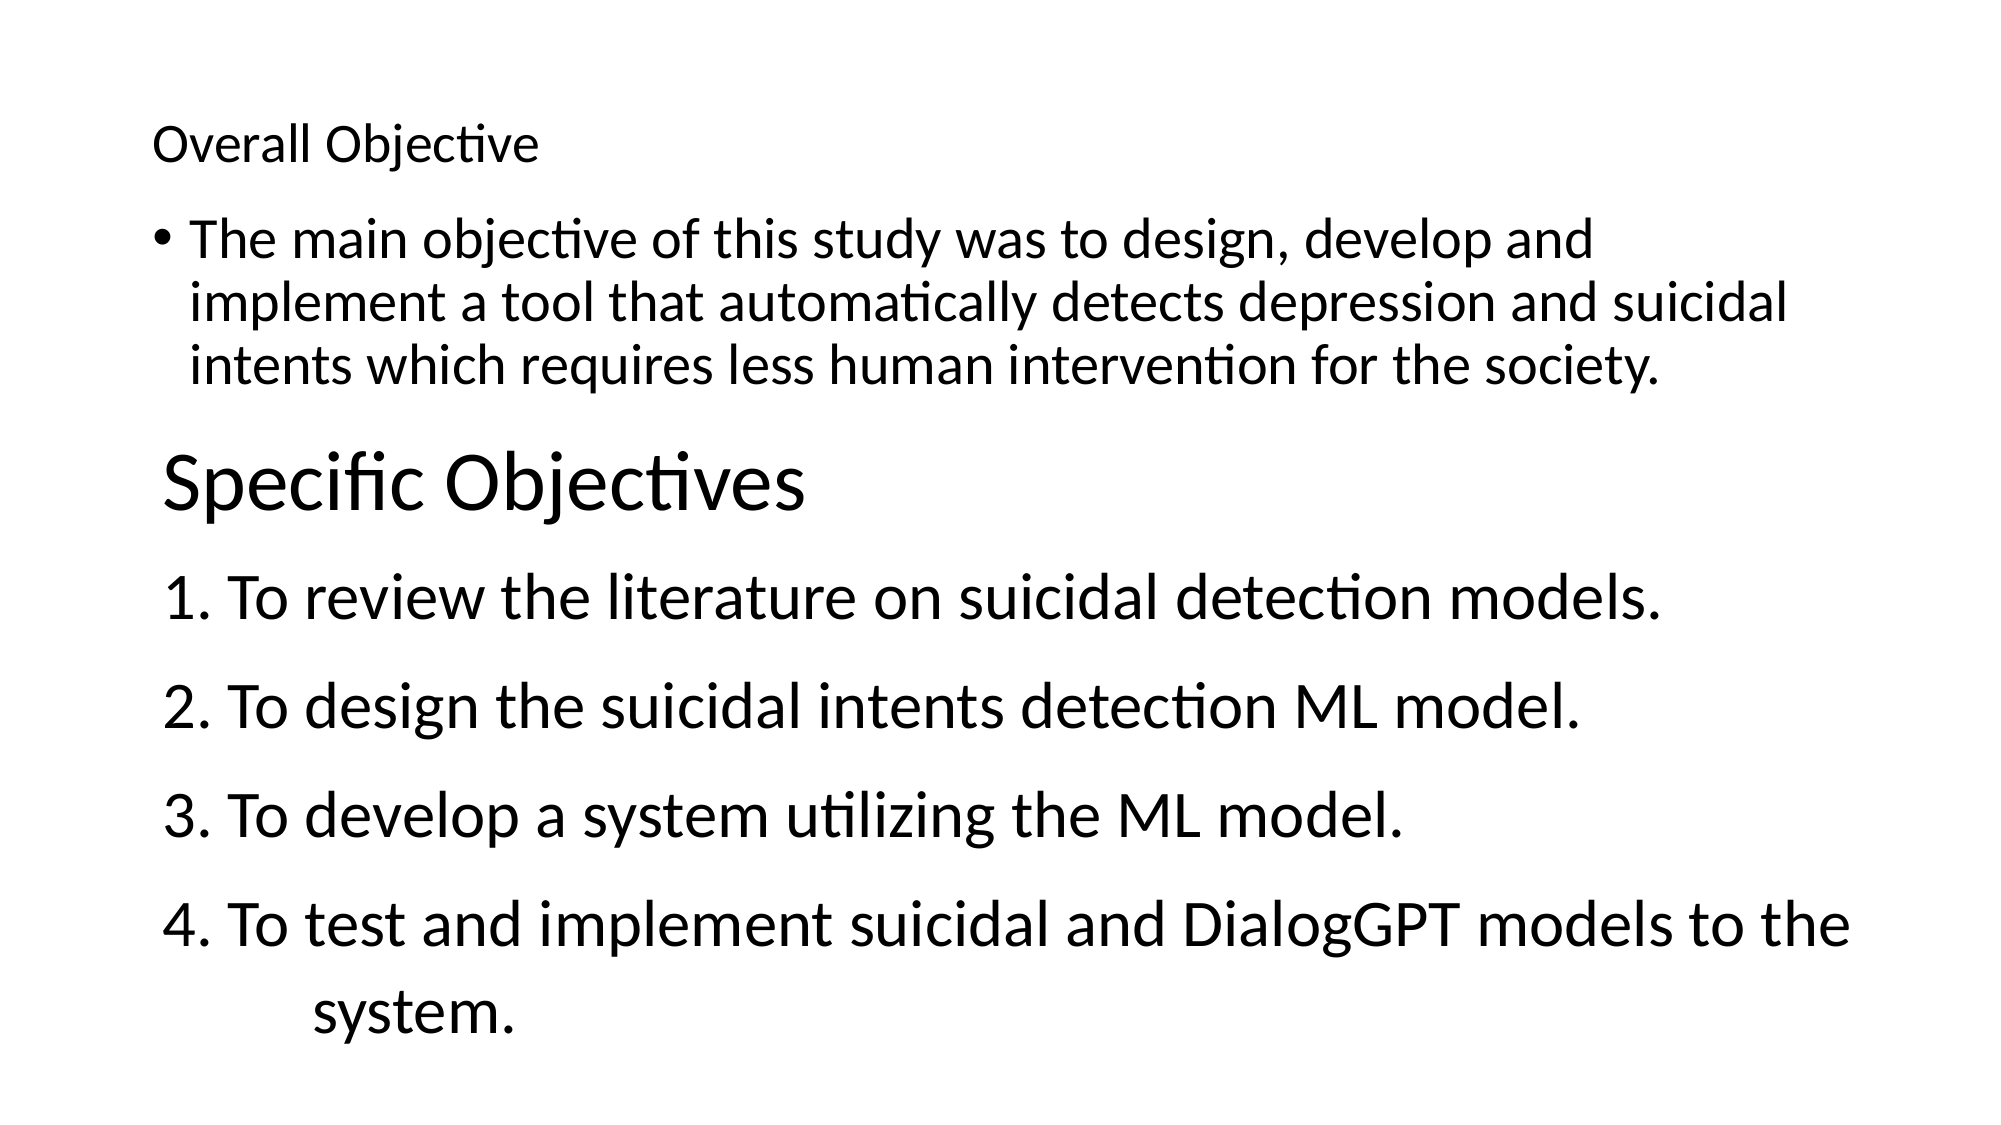

# Overall Objective
The main objective of this study was to design, develop and implement a tool that automatically detects depression and suicidal intents which requires less human intervention for the society.
Specific Objectives
1. To review the literature on suicidal detection models.
2. To design the suicidal intents detection ML model.
3. To develop a system utilizing the ML model.
4. To test and implement suicidal and DialogGPT models to the 	system.